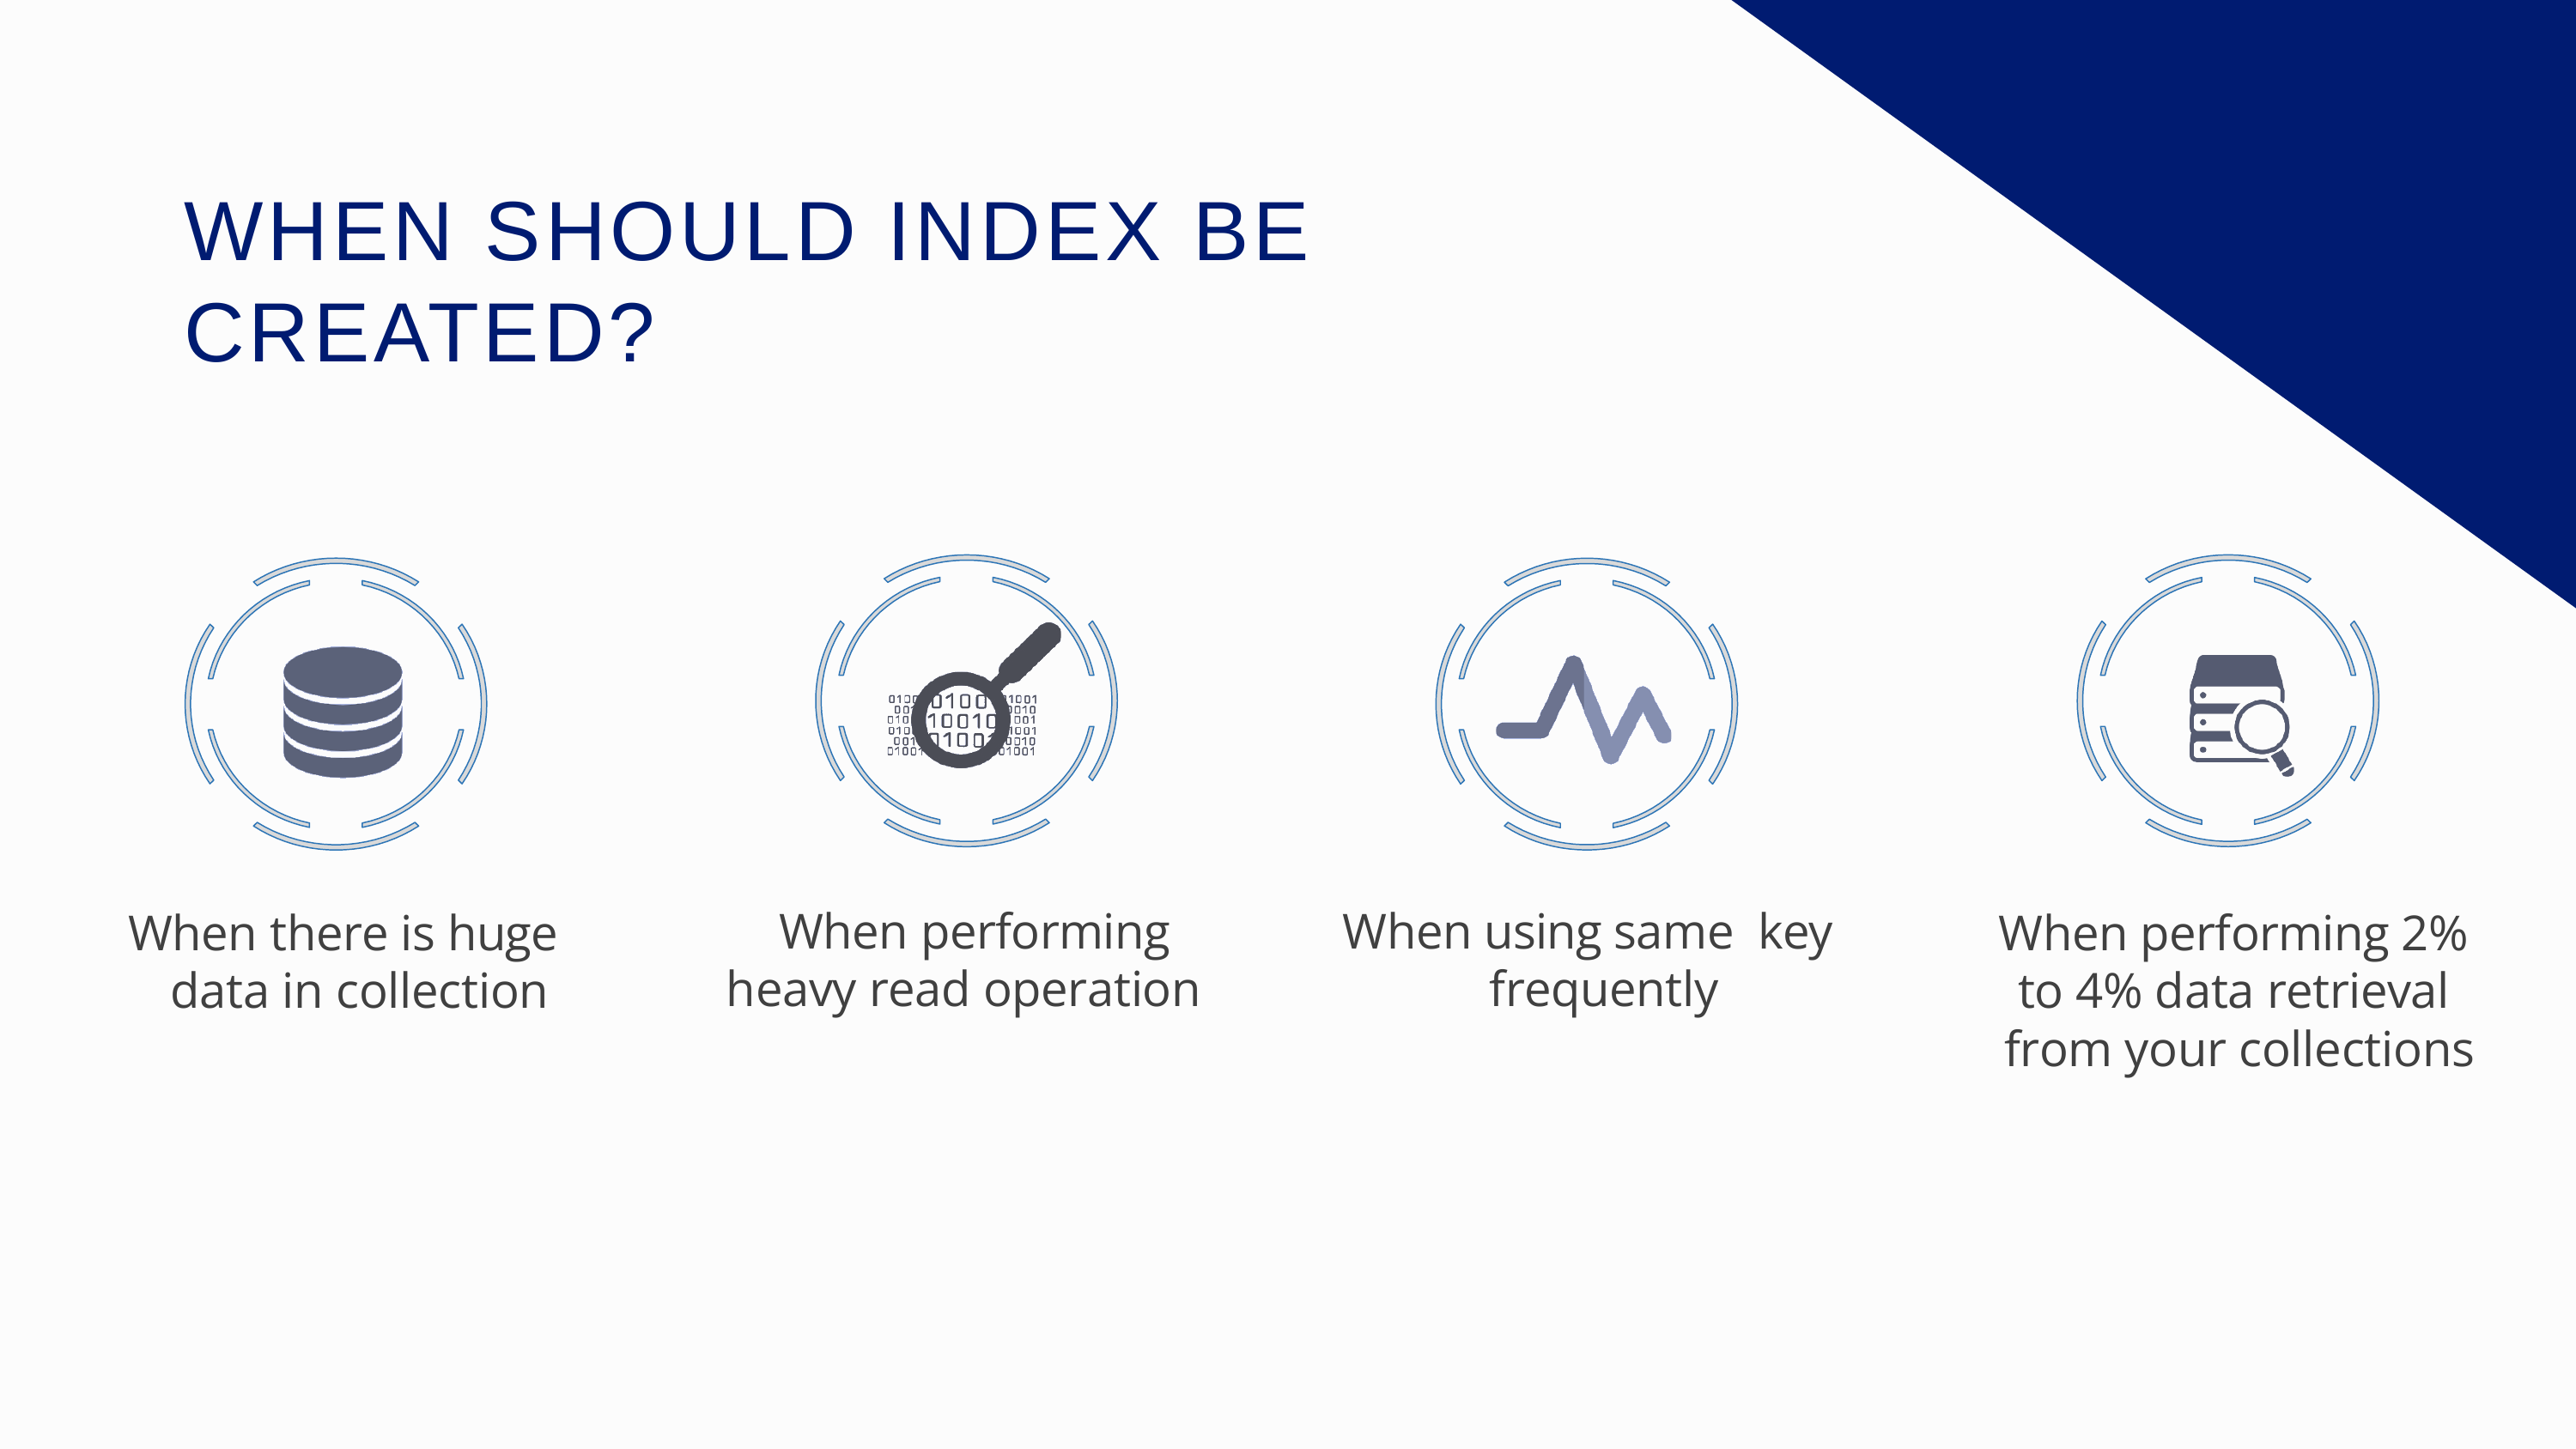

WHEN SHOULD INDEX BE CREATED?

When performing  heavy read operation
When using same  key frequently
When there is huge  data in collection
When performing 2%  to 4% data retrieval  from your collections